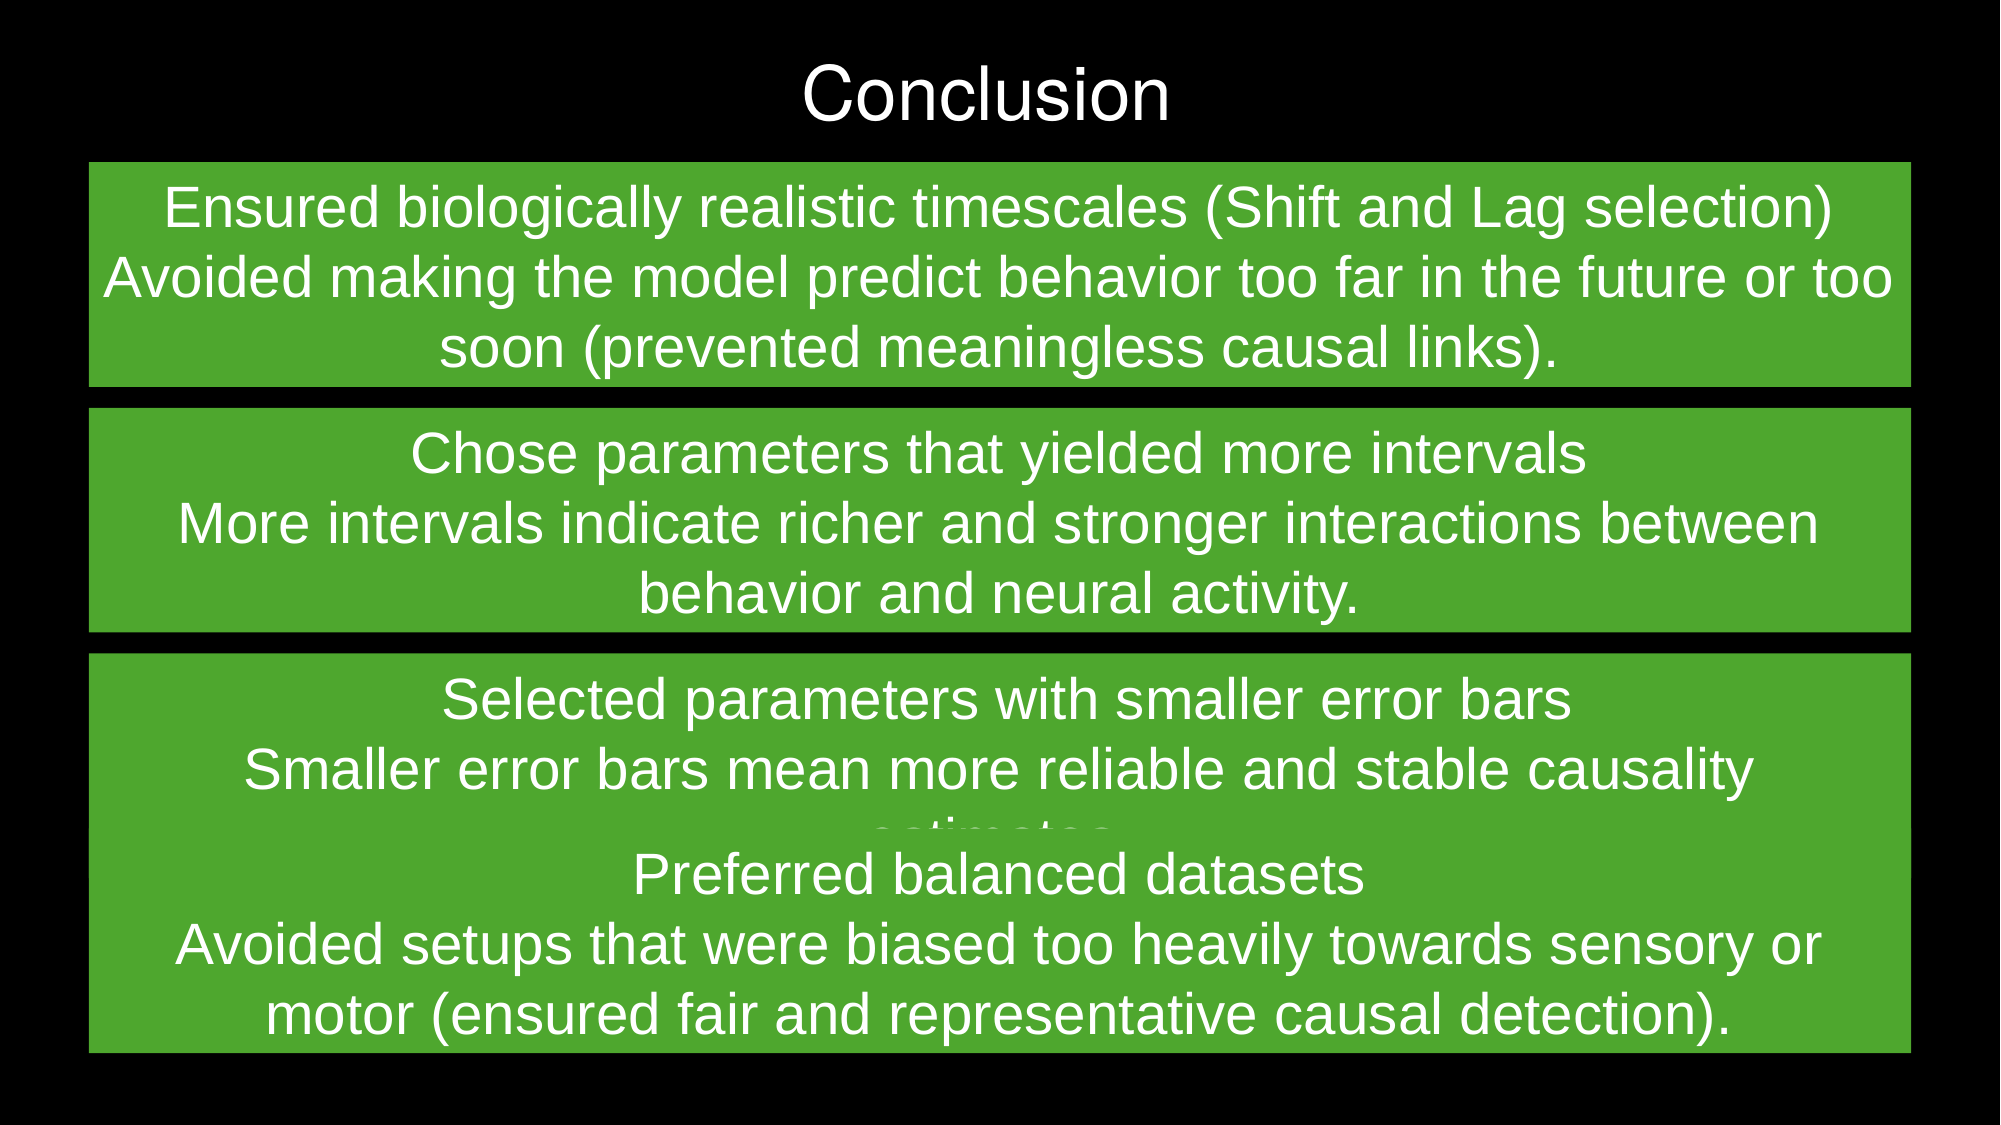

# Conclusion
Ensured biologically realistic timescales (Shift and Lag selection)
Avoided making the model predict behavior too far in the future or too soon (prevented meaningless causal links).
Chose parameters that yielded more intervals
More intervals indicate richer and stronger interactions between behavior and neural activity.
 Selected parameters with smaller error bars
Smaller error bars mean more reliable and stable causality estimates.
Preferred balanced datasets
Avoided setups that were biased too heavily towards sensory or motor (ensured fair and representative causal detection).